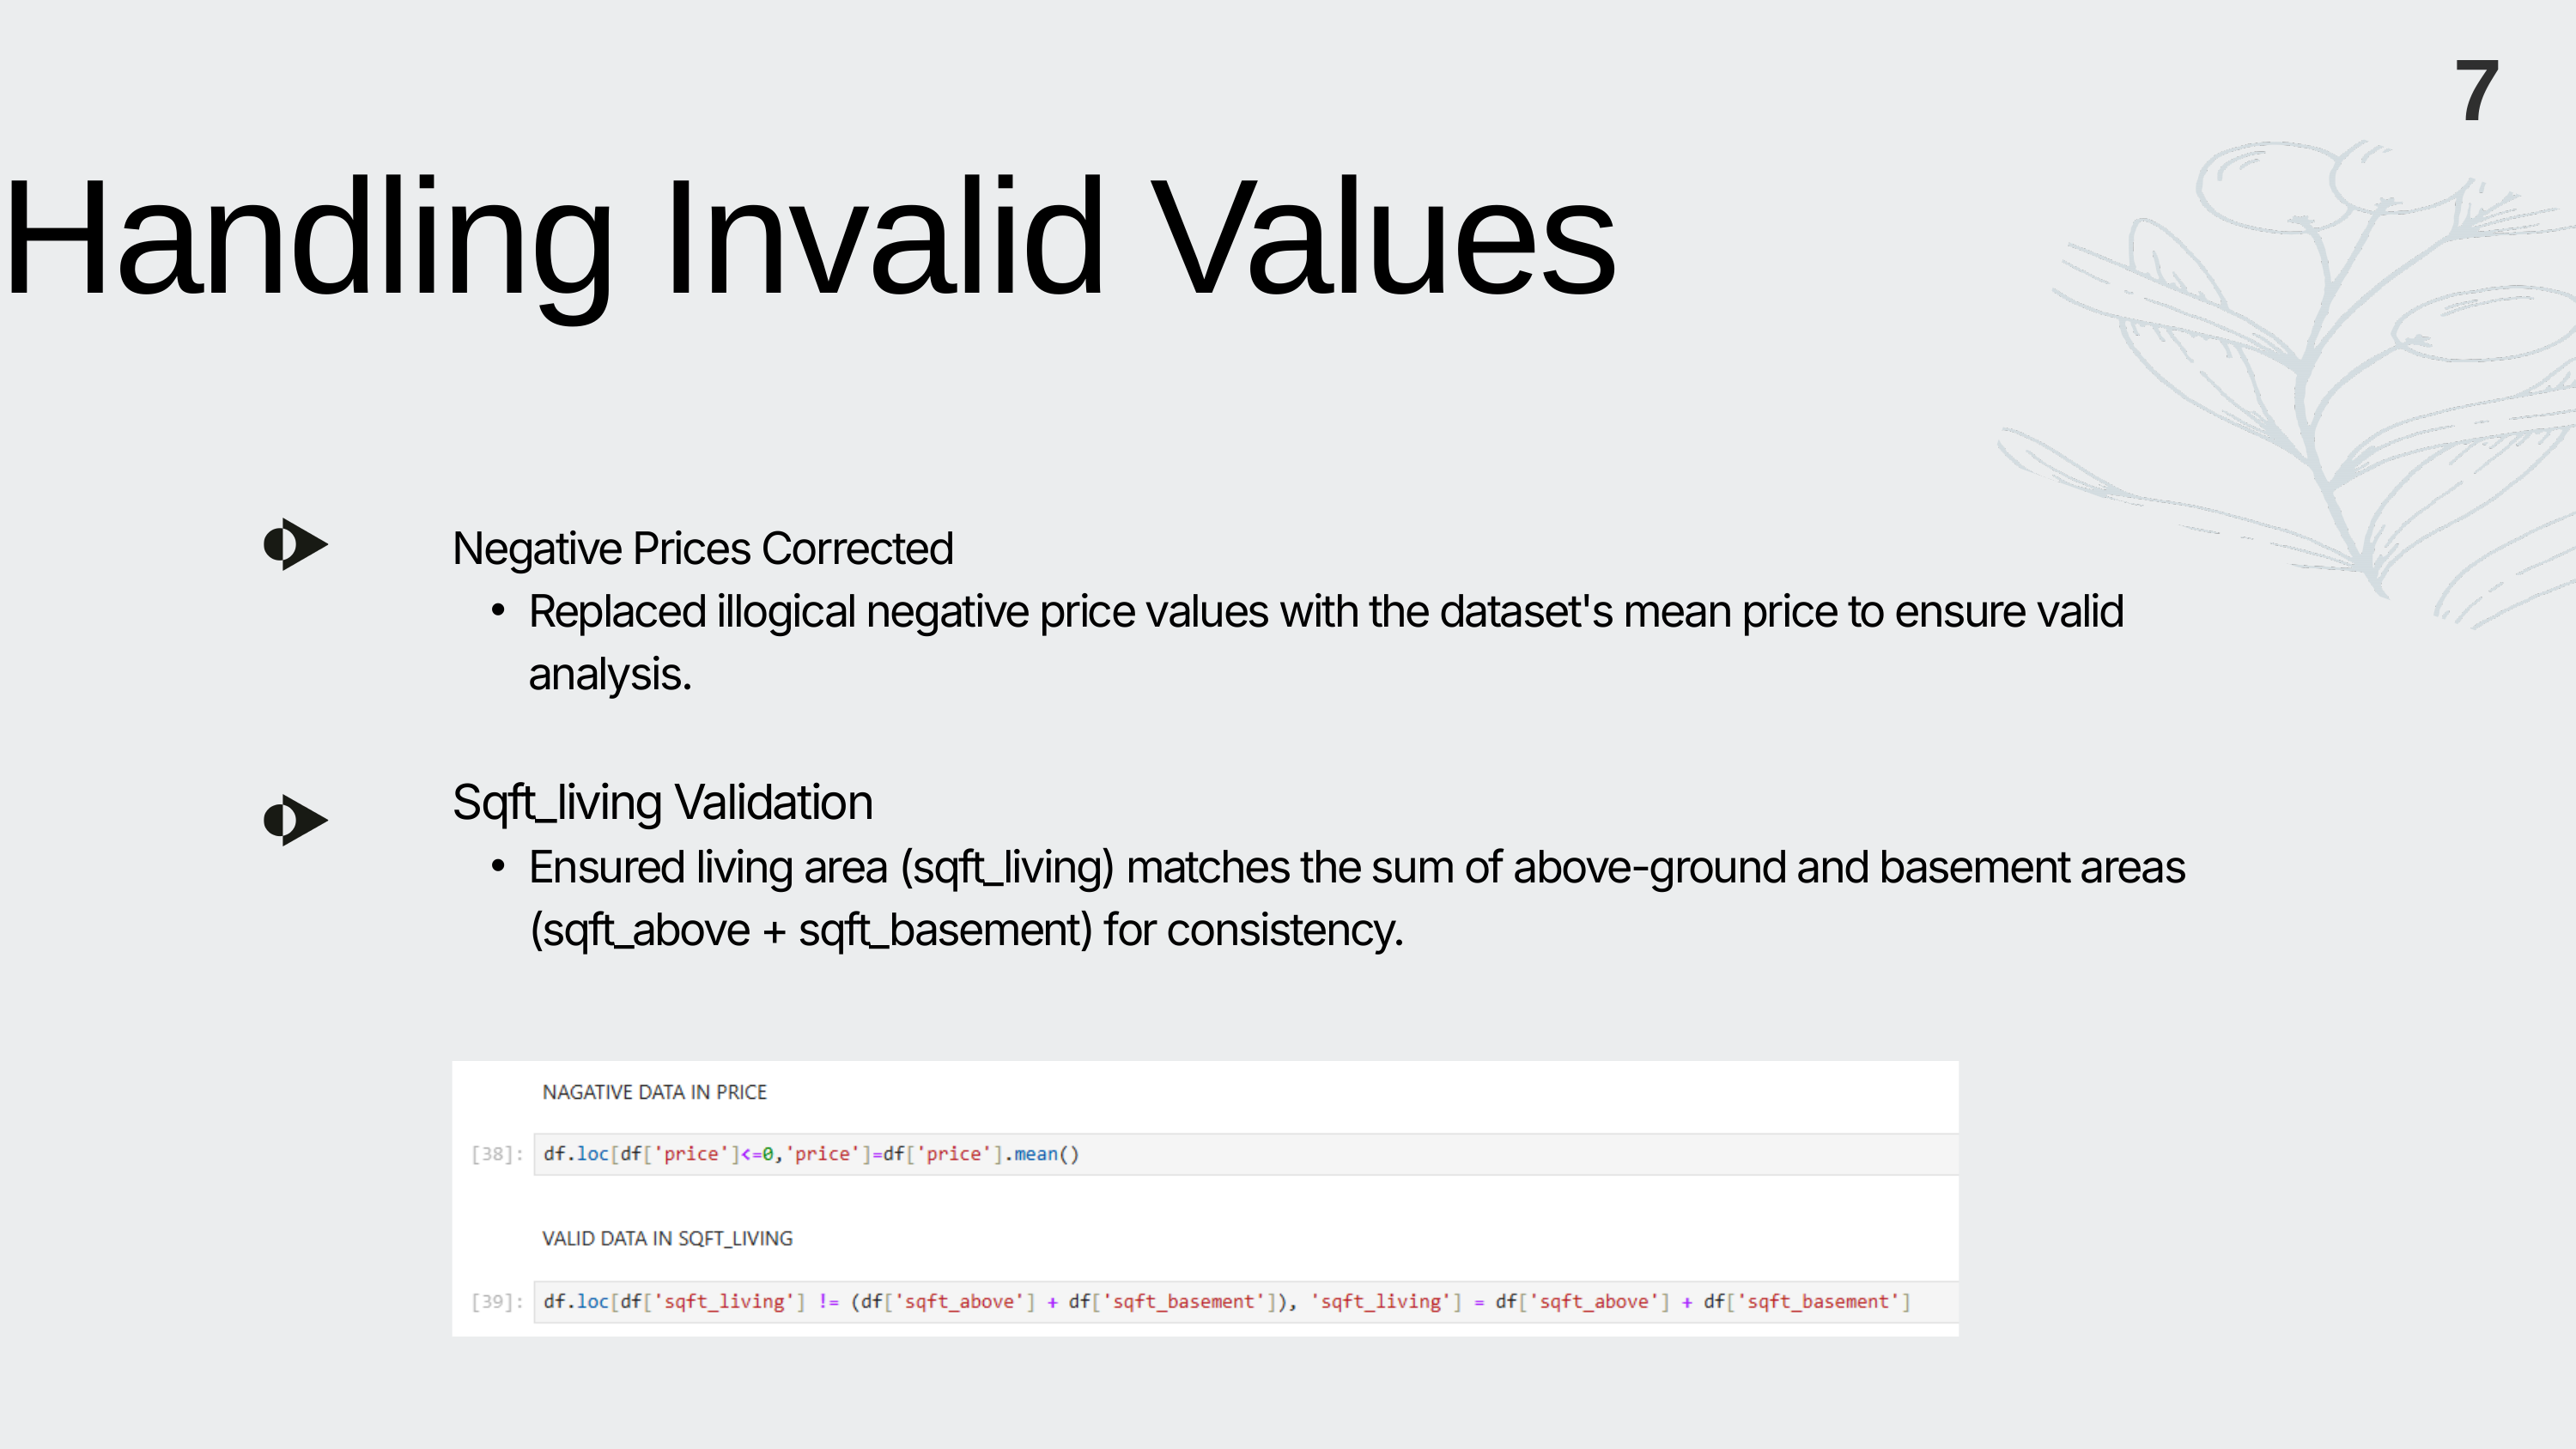

7
Handling Invalid Values
Negative Prices Corrected
Replaced illogical negative price values with the dataset's mean price to ensure valid analysis.

Sqft_living Validation
Ensured living area (sqft_living) matches the sum of above-ground and basement areas (sqft_above + sqft_basement) for consistency.